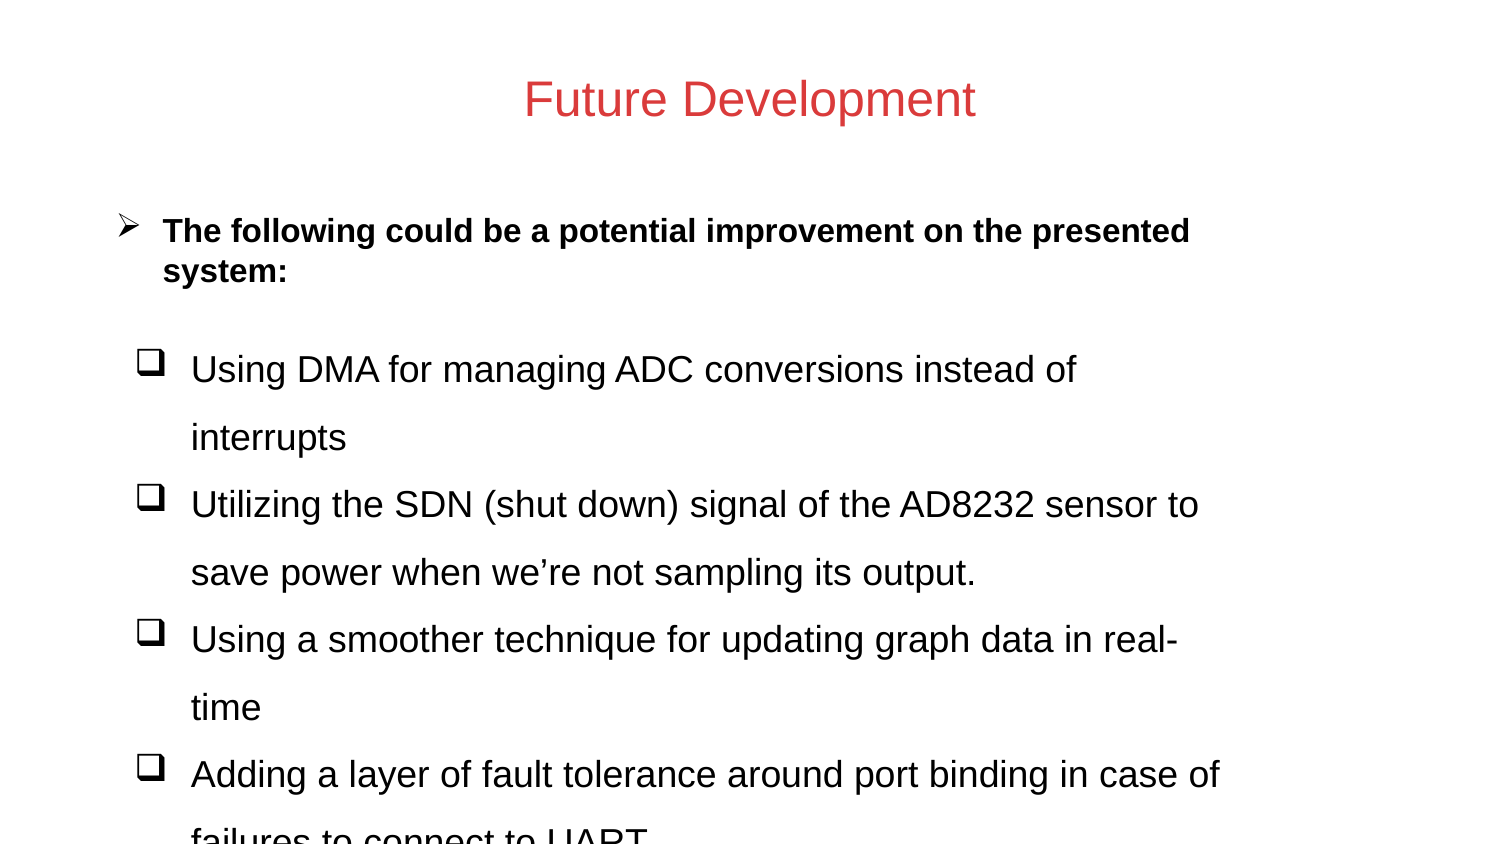

# Future Development
The following could be a potential improvement on the presented system:
Using DMA for managing ADC conversions instead of interrupts
Utilizing the SDN (shut down) signal of the AD8232 sensor to save power when we’re not sampling its output.
Using a smoother technique for updating graph data in real-time
Adding a layer of fault tolerance around port binding in case of failures to connect to UART.